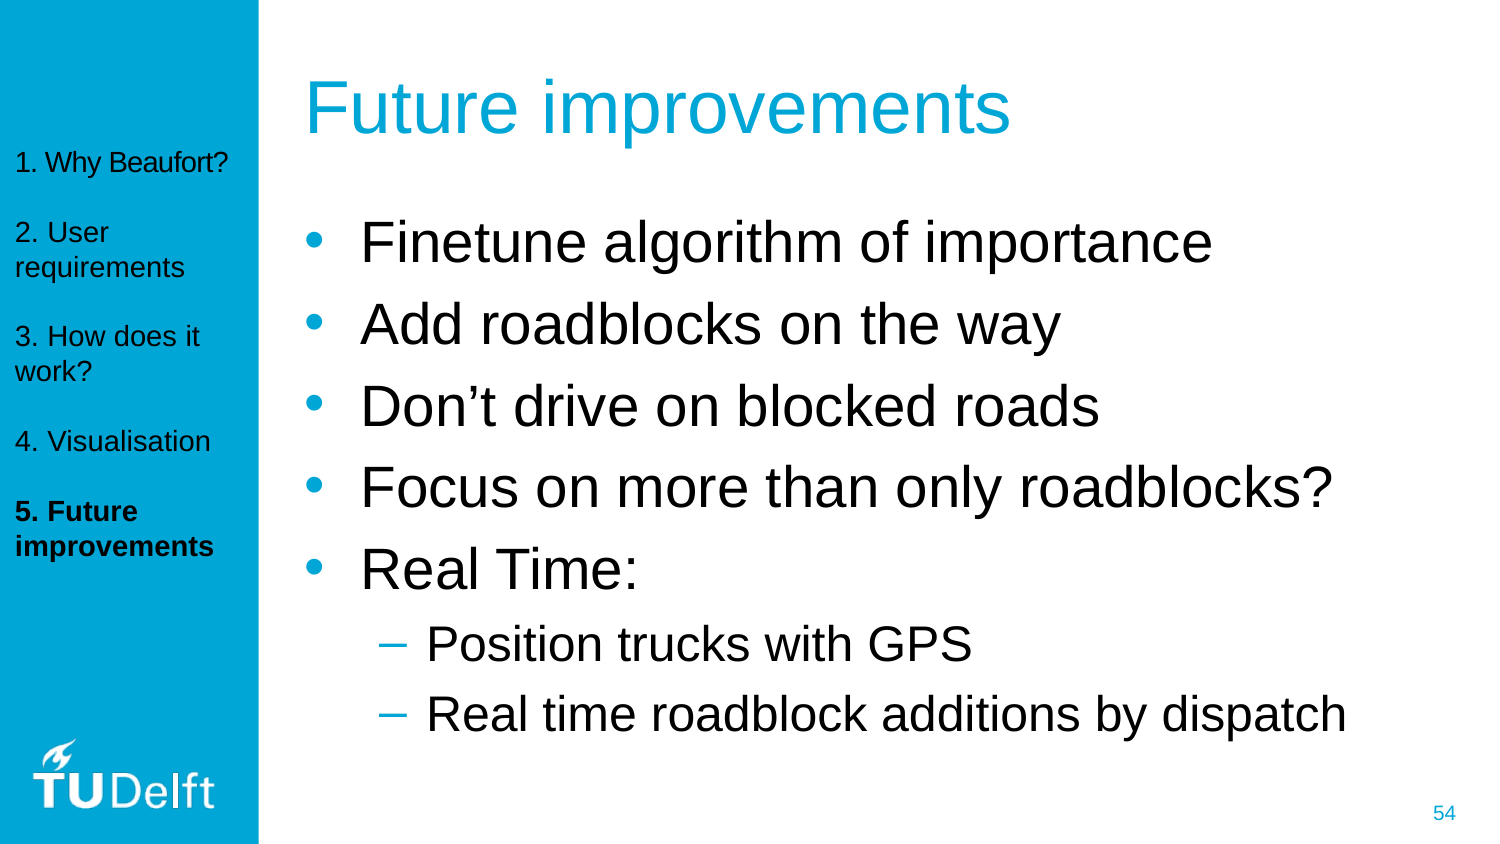

# Future improvements
1. Why Beaufort?
2. User requirements
3. How does it work?
4. Visualisation
5. Future improvements

Finetune algorithm of importance
Add roadblocks on the way
Don’t drive on blocked roads
Focus on more than only roadblocks?
Real Time:
Position trucks with GPS
Real time roadblock additions by dispatch